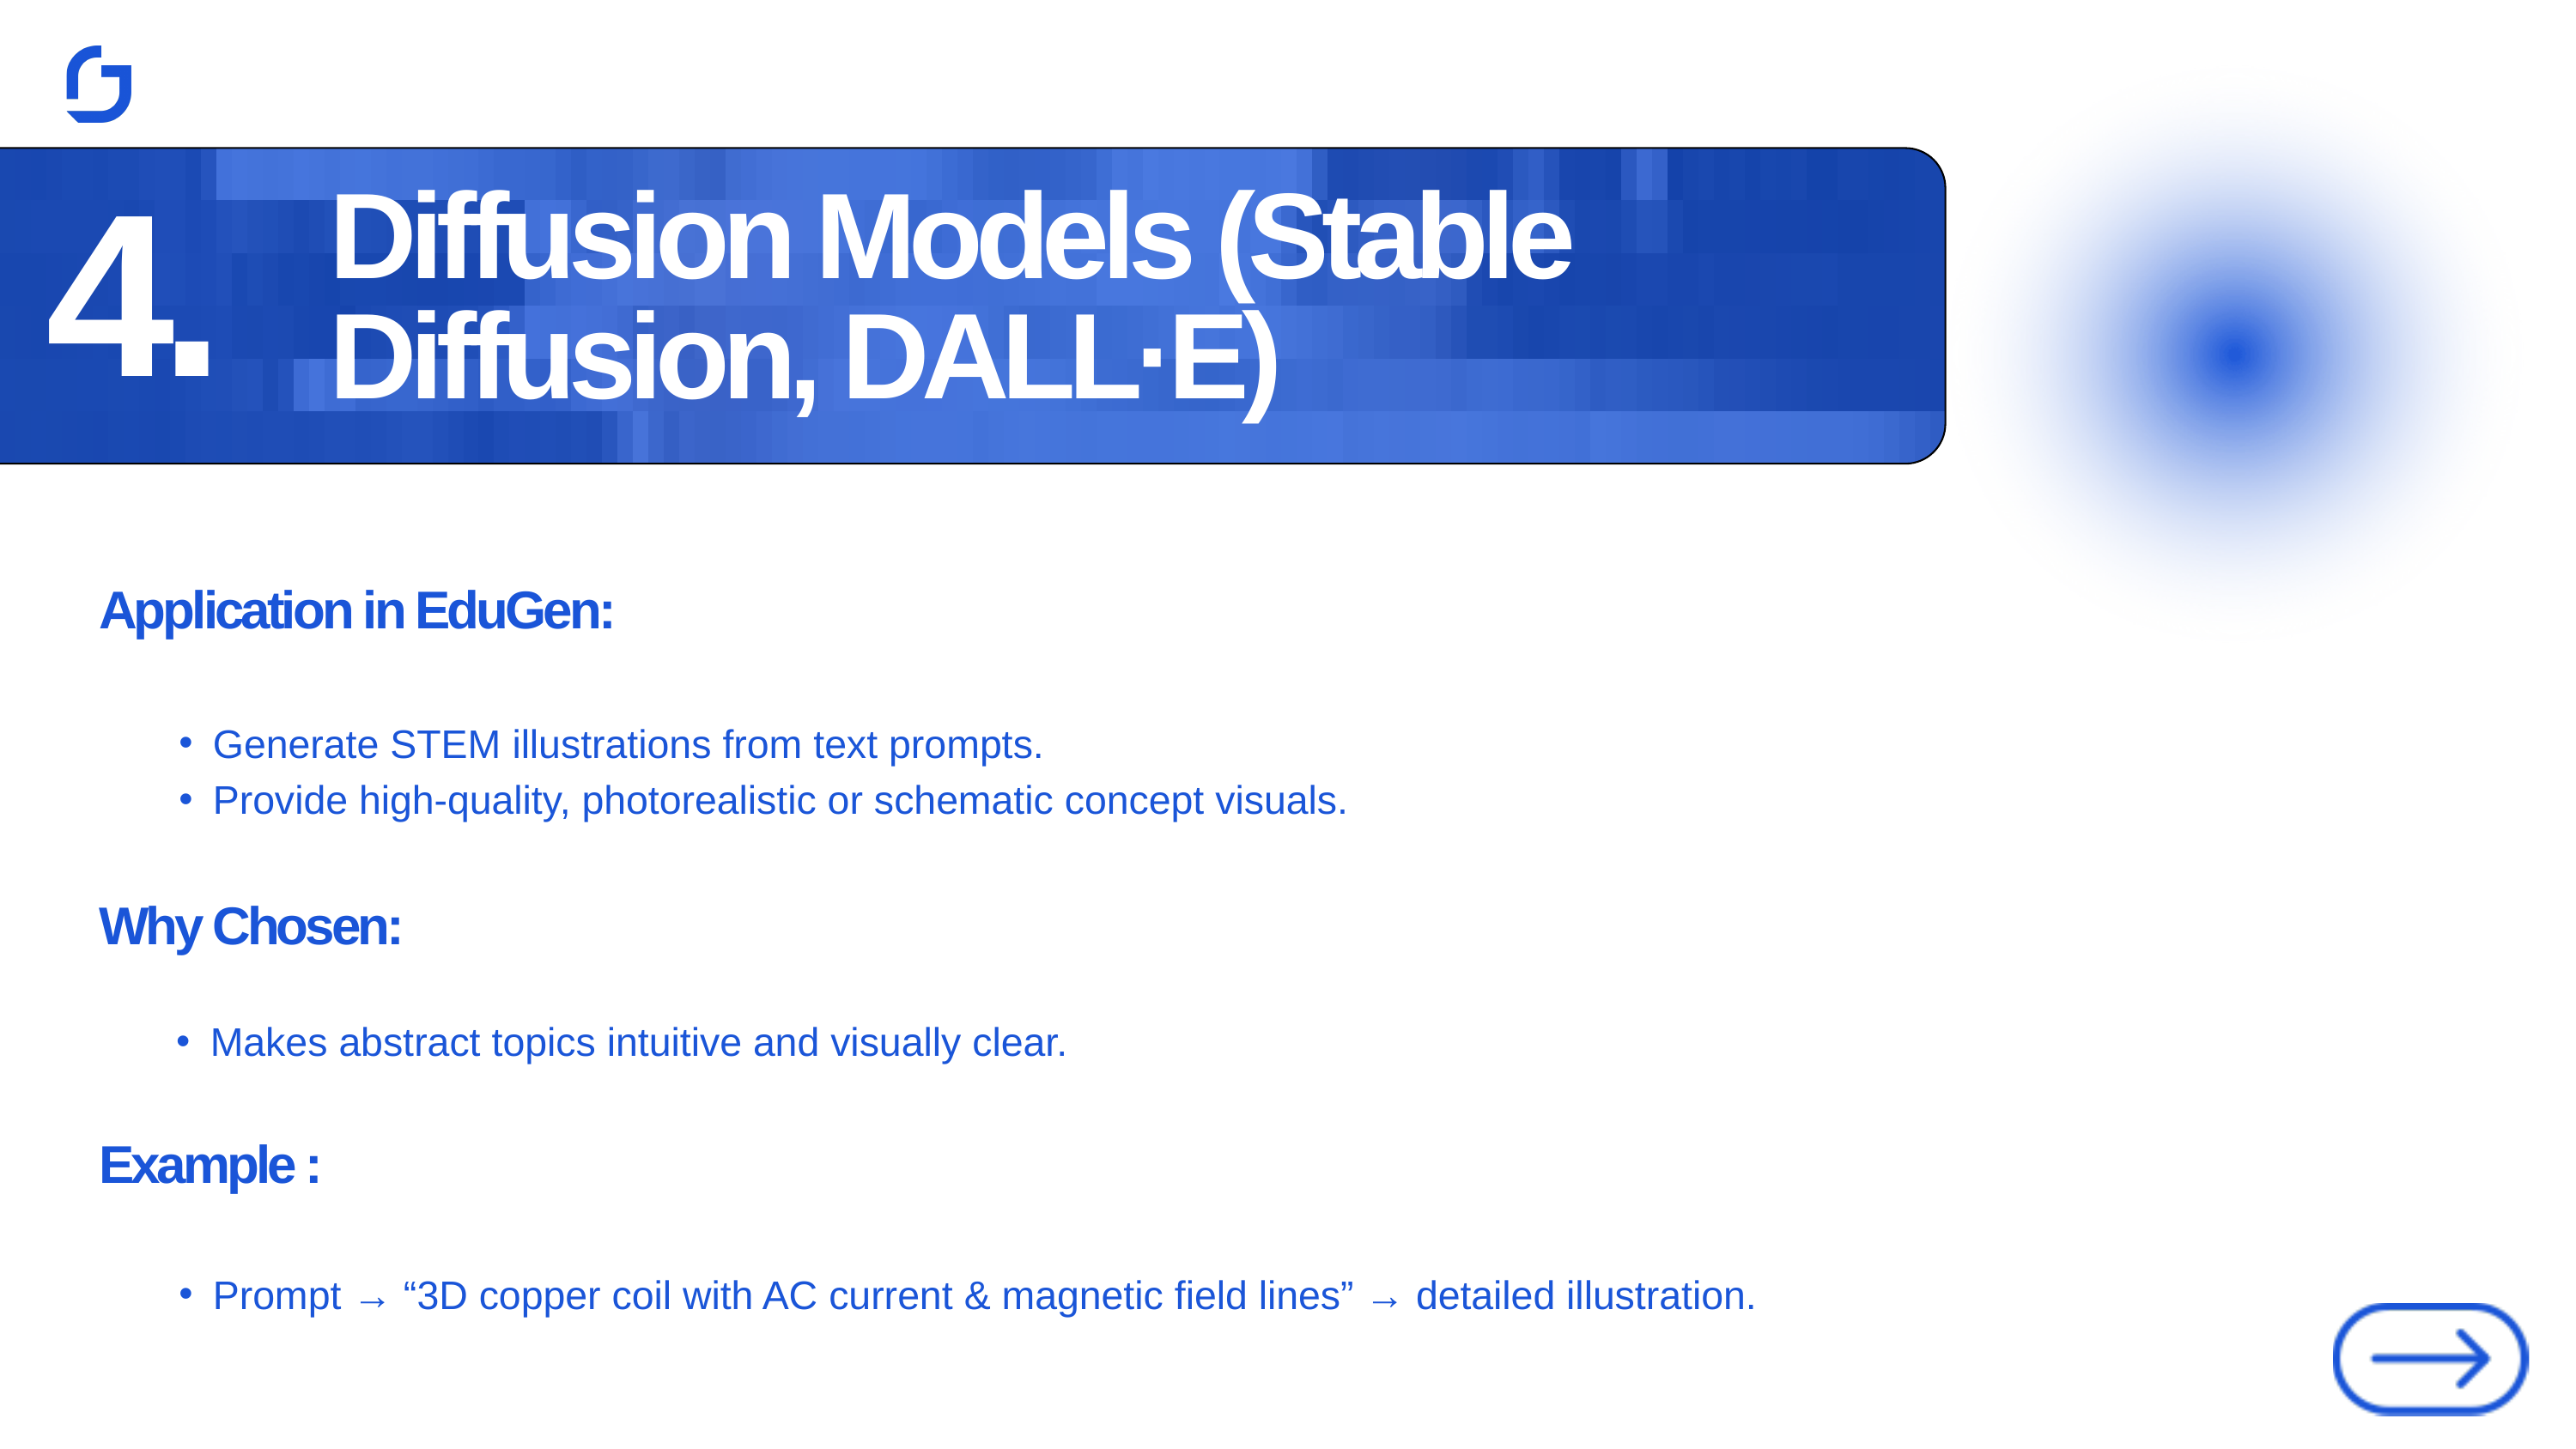

Diffusion Models (Stable Diffusion, DALL·E)
4.
Application in EduGen:
Generate STEM illustrations from text prompts.
Provide high-quality, photorealistic or schematic concept visuals.
Why Chosen:
Makes abstract topics intuitive and visually clear.
Example :
Prompt → “3D copper coil with AC current & magnetic field lines” → detailed illustration.